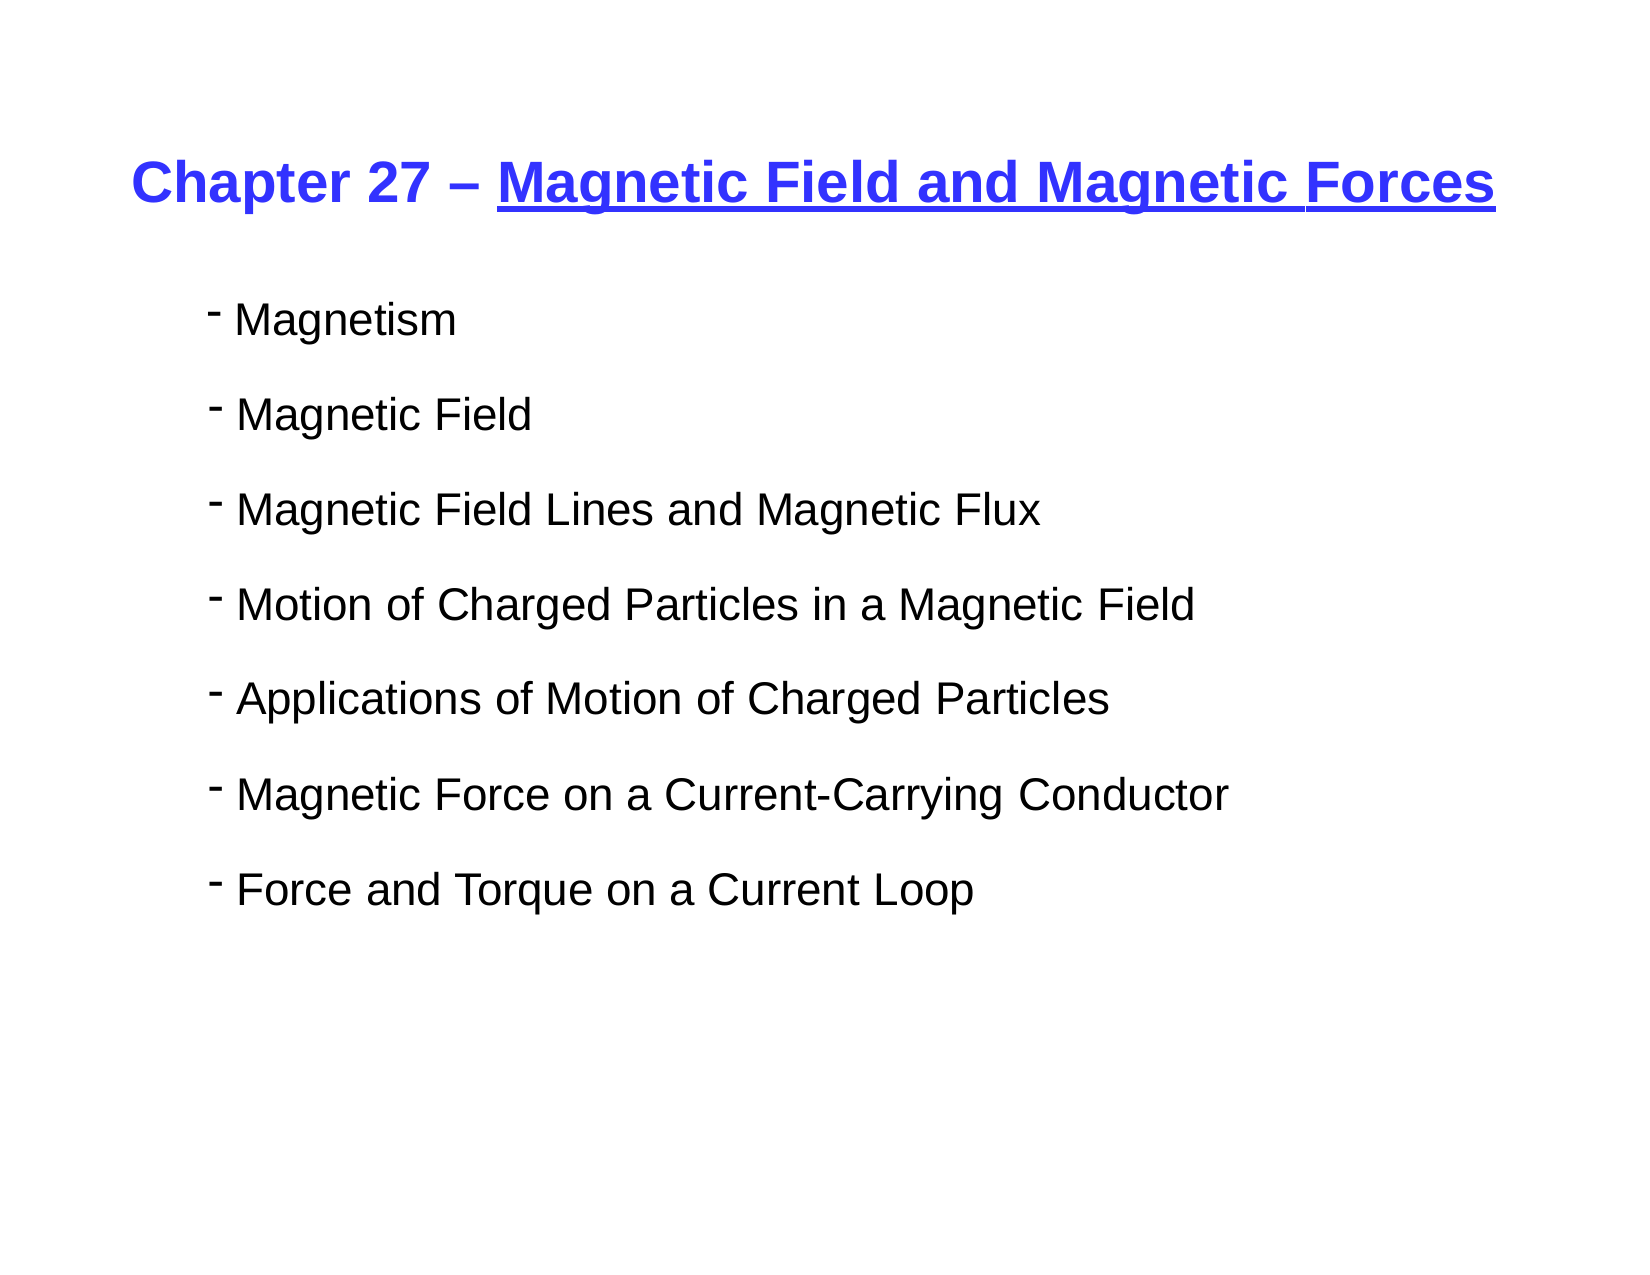

# Chapter 27 – Magnetic Field and Magnetic Forces
Magnetism
Magnetic Field
Magnetic Field Lines and Magnetic Flux
Motion of Charged Particles in a Magnetic Field
Applications of Motion of Charged Particles
Magnetic Force on a Current-Carrying Conductor
Force and Torque on a Current Loop